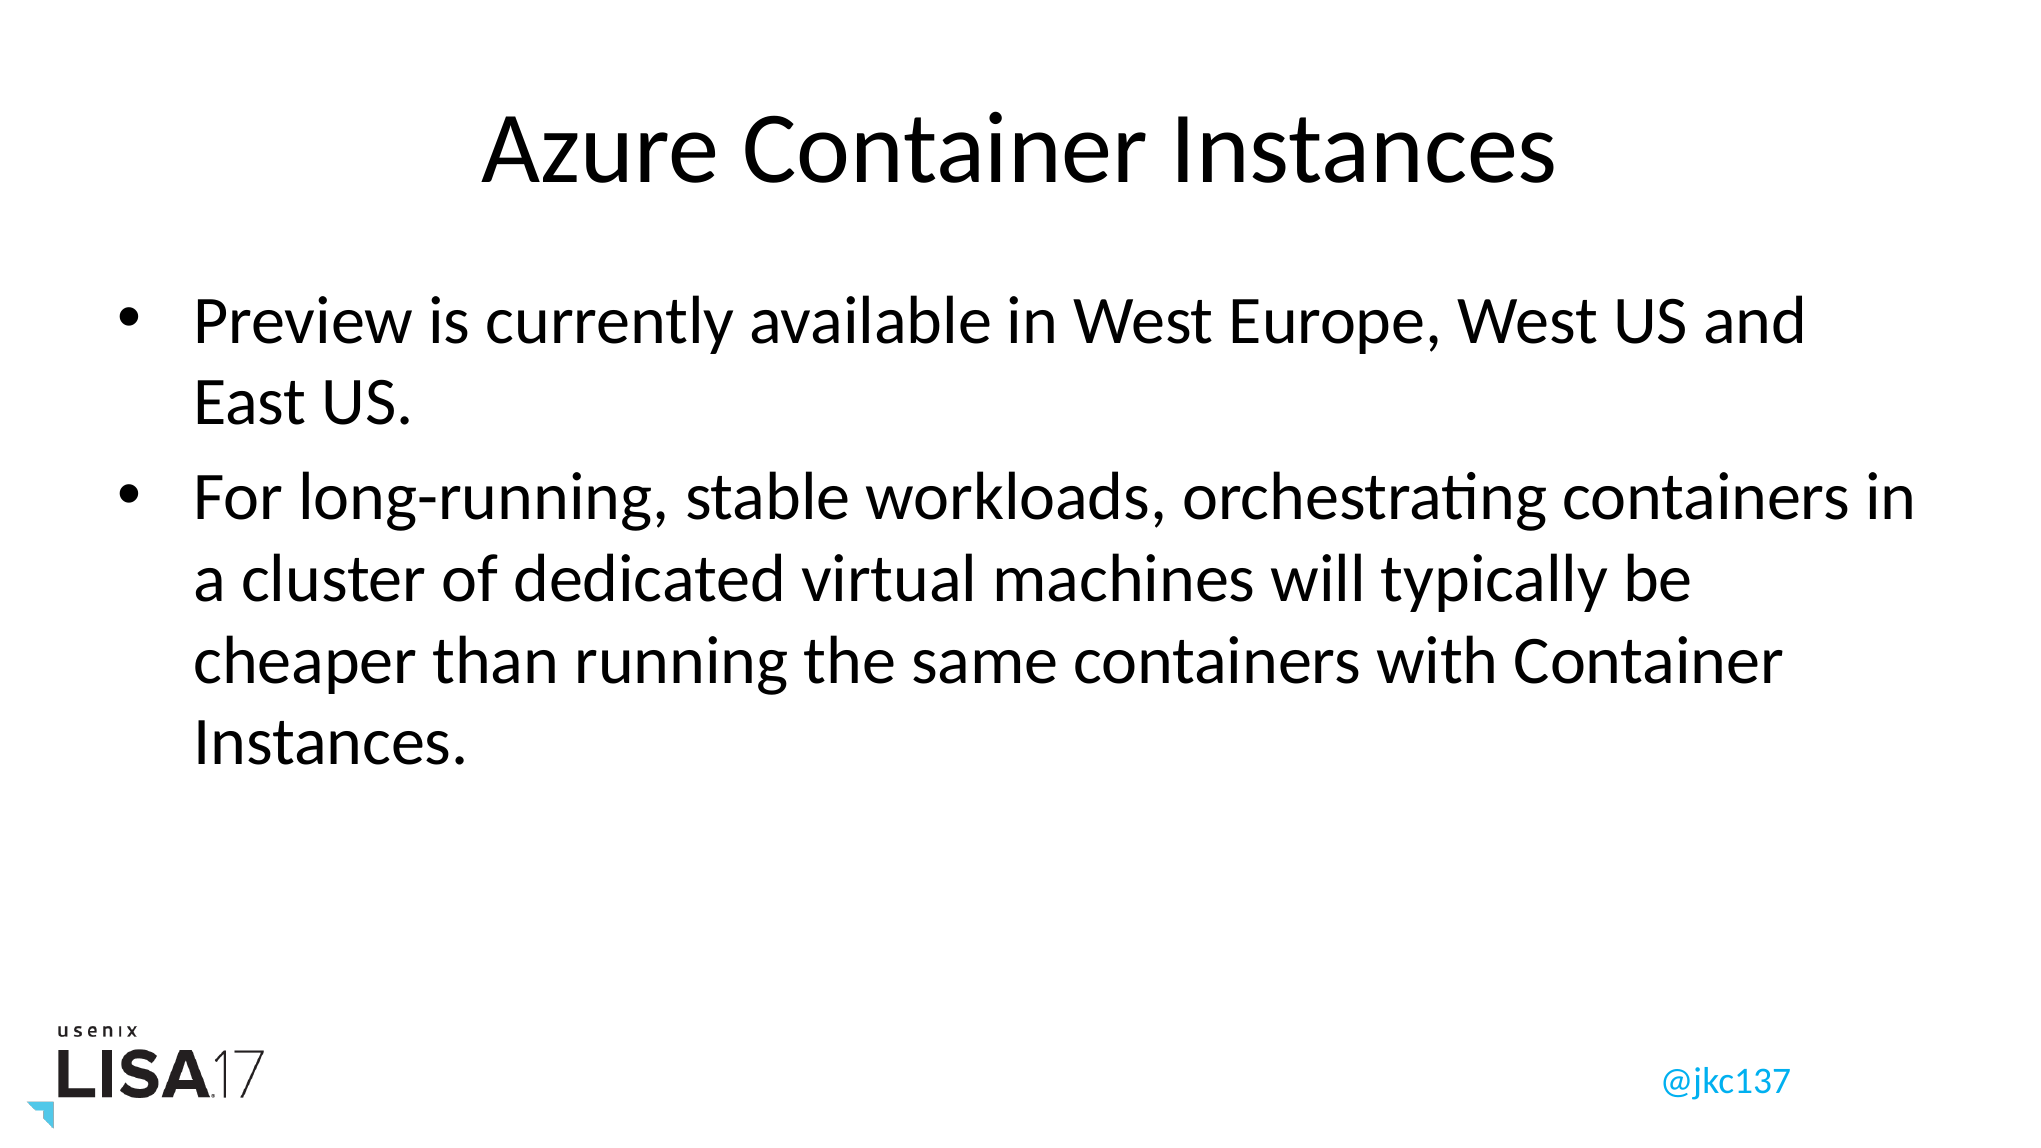

# Azure Container Instances
Preview is currently available in West Europe, West US and East US.
For long-running, stable workloads, orchestrating containers in a cluster of dedicated virtual machines will typically be cheaper than running the same containers with Container Instances.